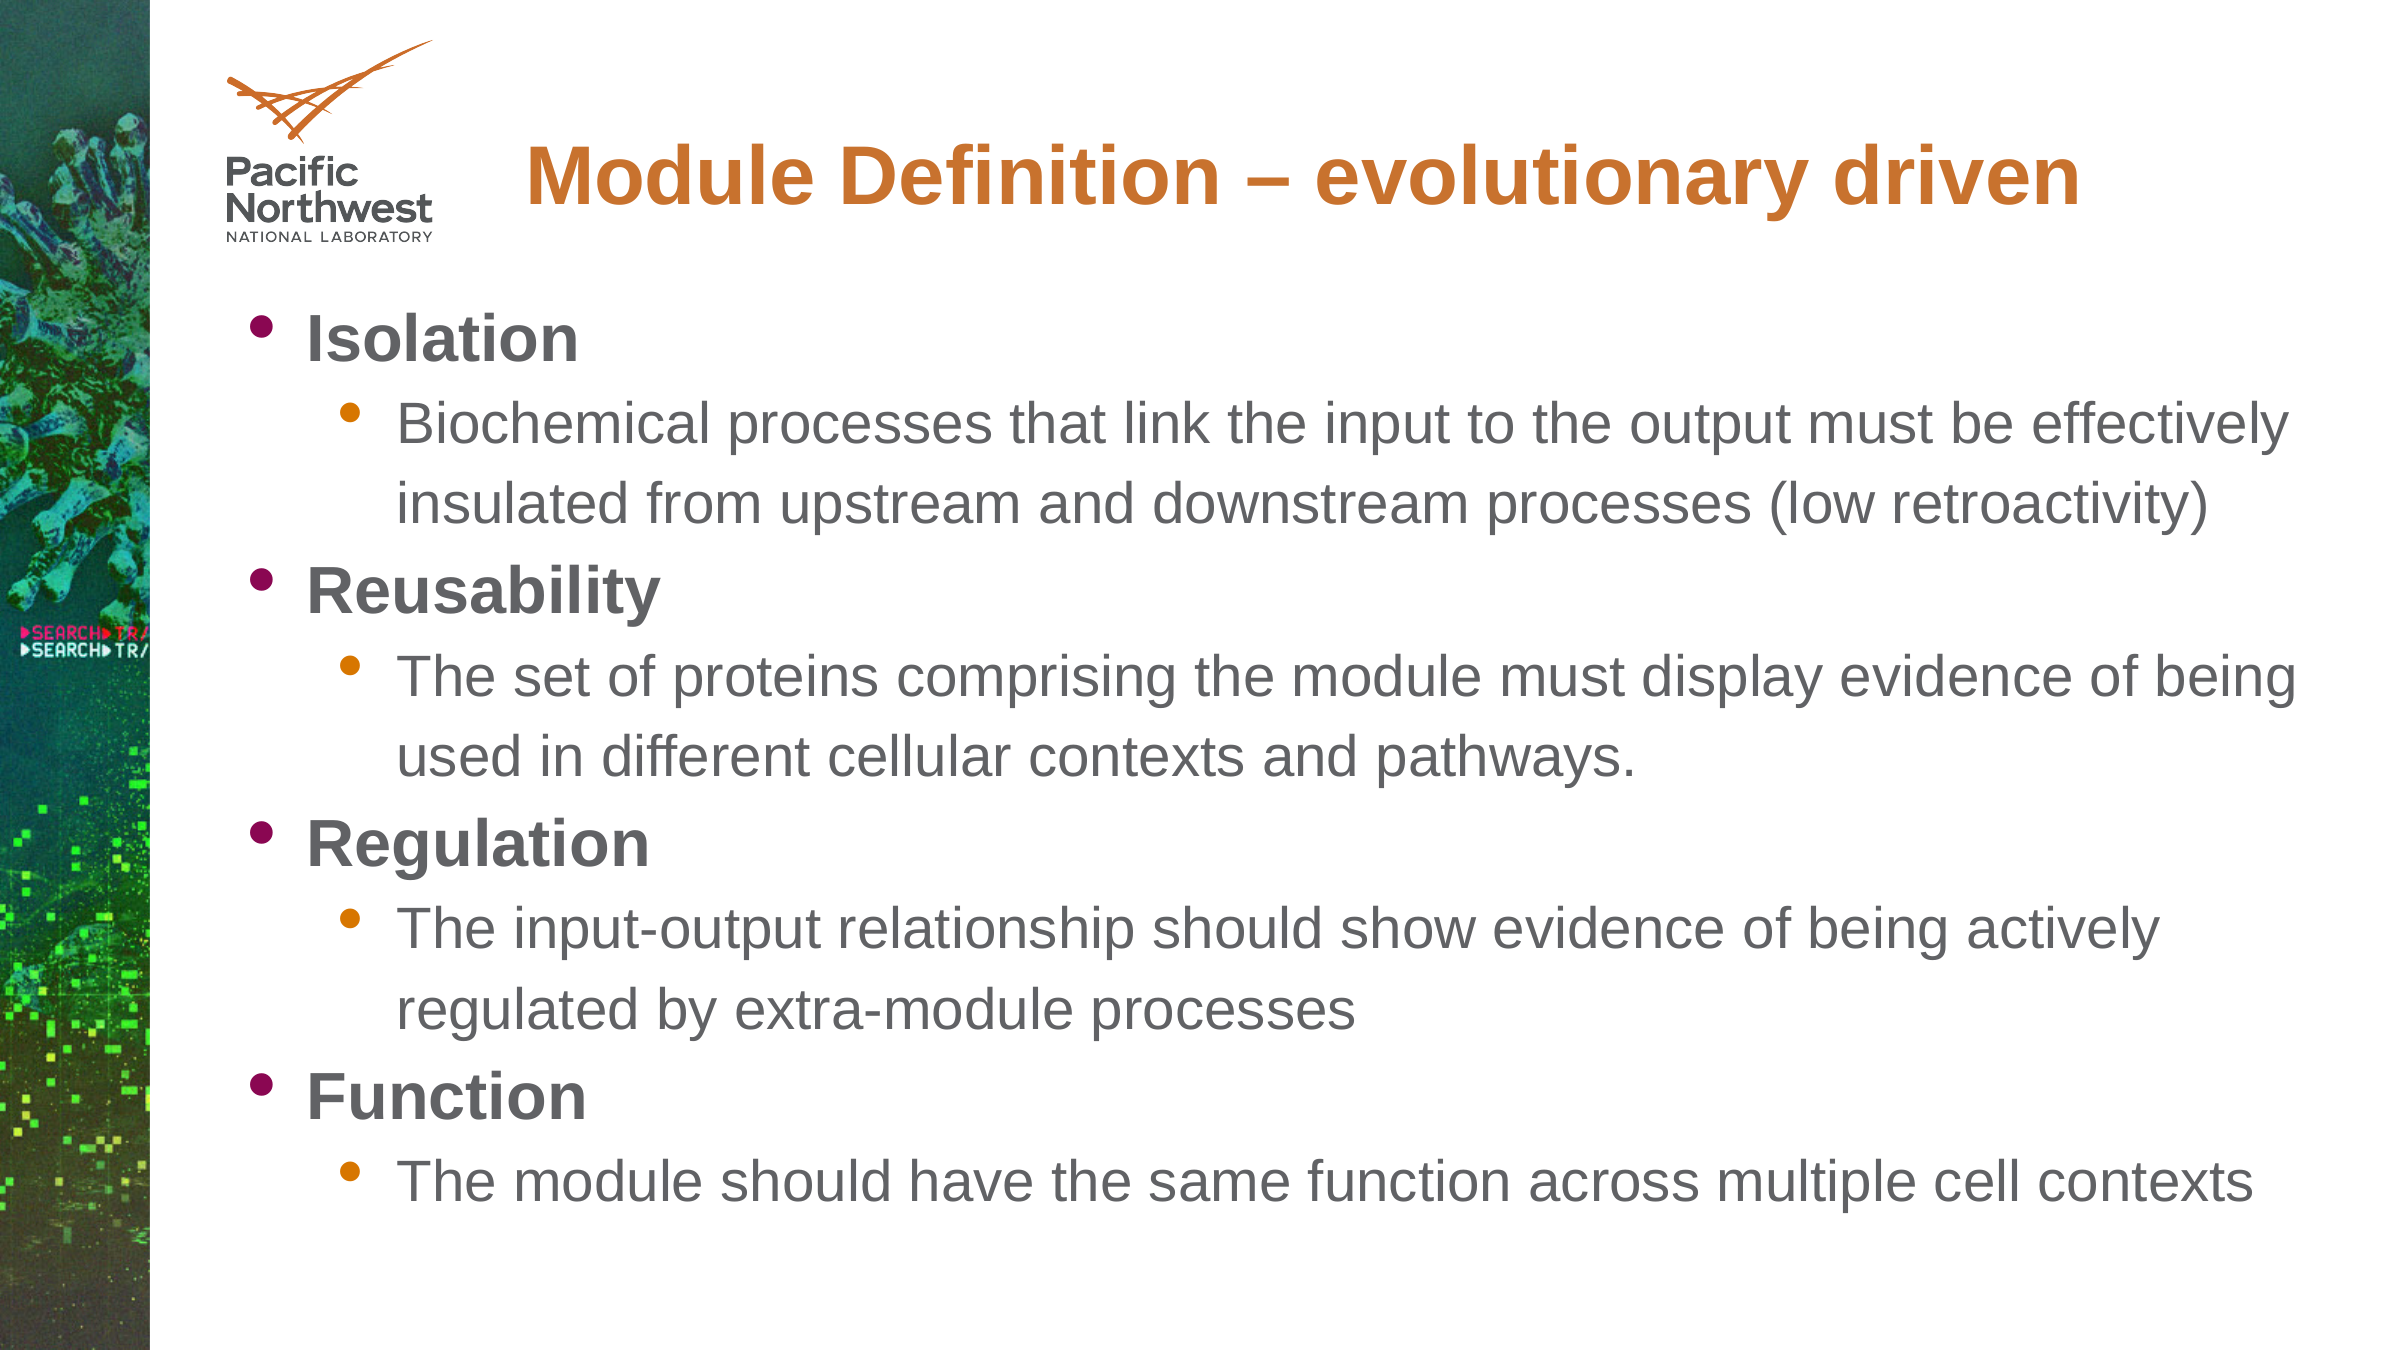

# Module Definition – evolutionary driven
Isolation
Biochemical processes that link the input to the output must be effectively insulated from upstream and downstream processes (low retroactivity)
Reusability
The set of proteins comprising the module must display evidence of being used in different cellular contexts and pathways.
Regulation
The input-output relationship should show evidence of being actively regulated by extra-module processes
Function
The module should have the same function across multiple cell contexts